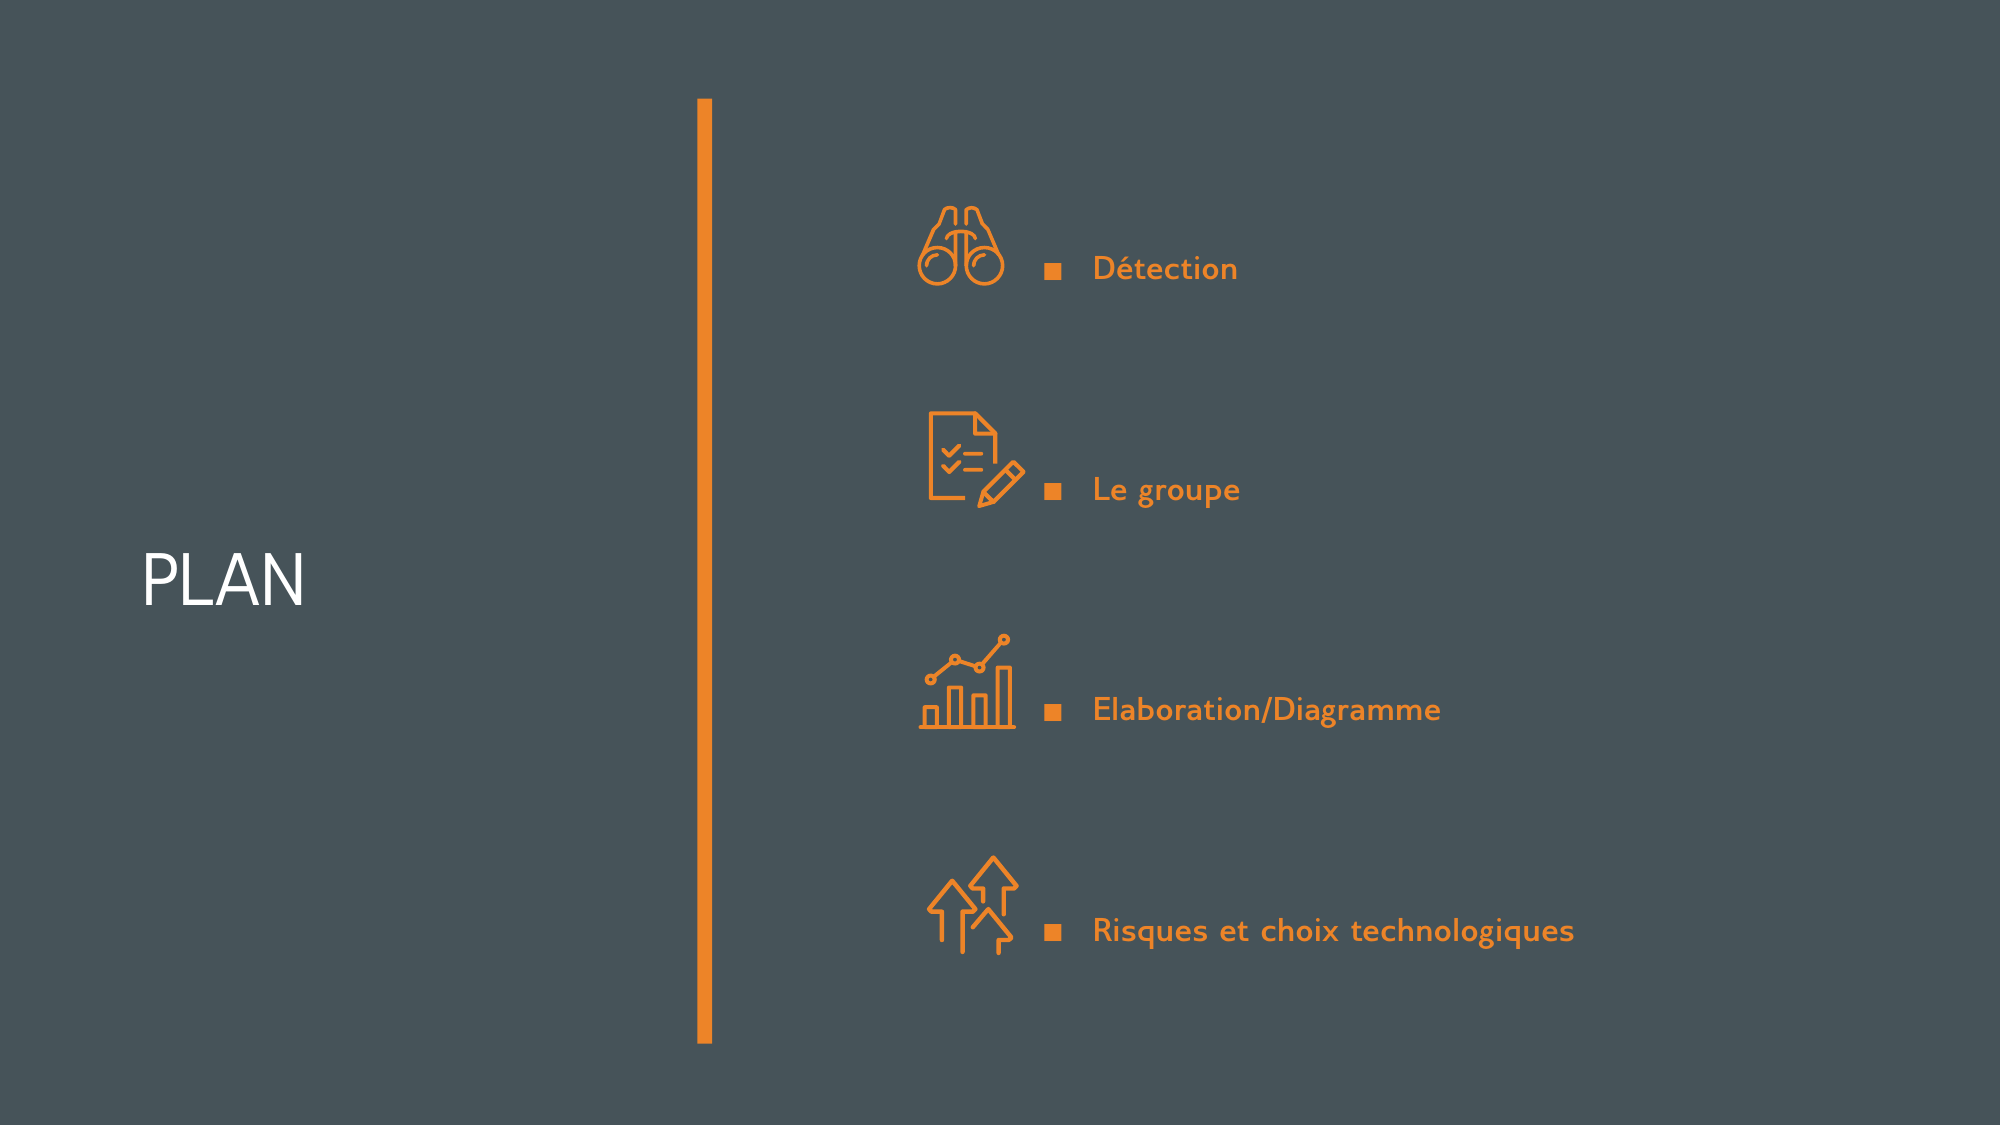

Détection
Le groupe
Elaboration/Diagramme
Risques et choix technologiques

# PLAN